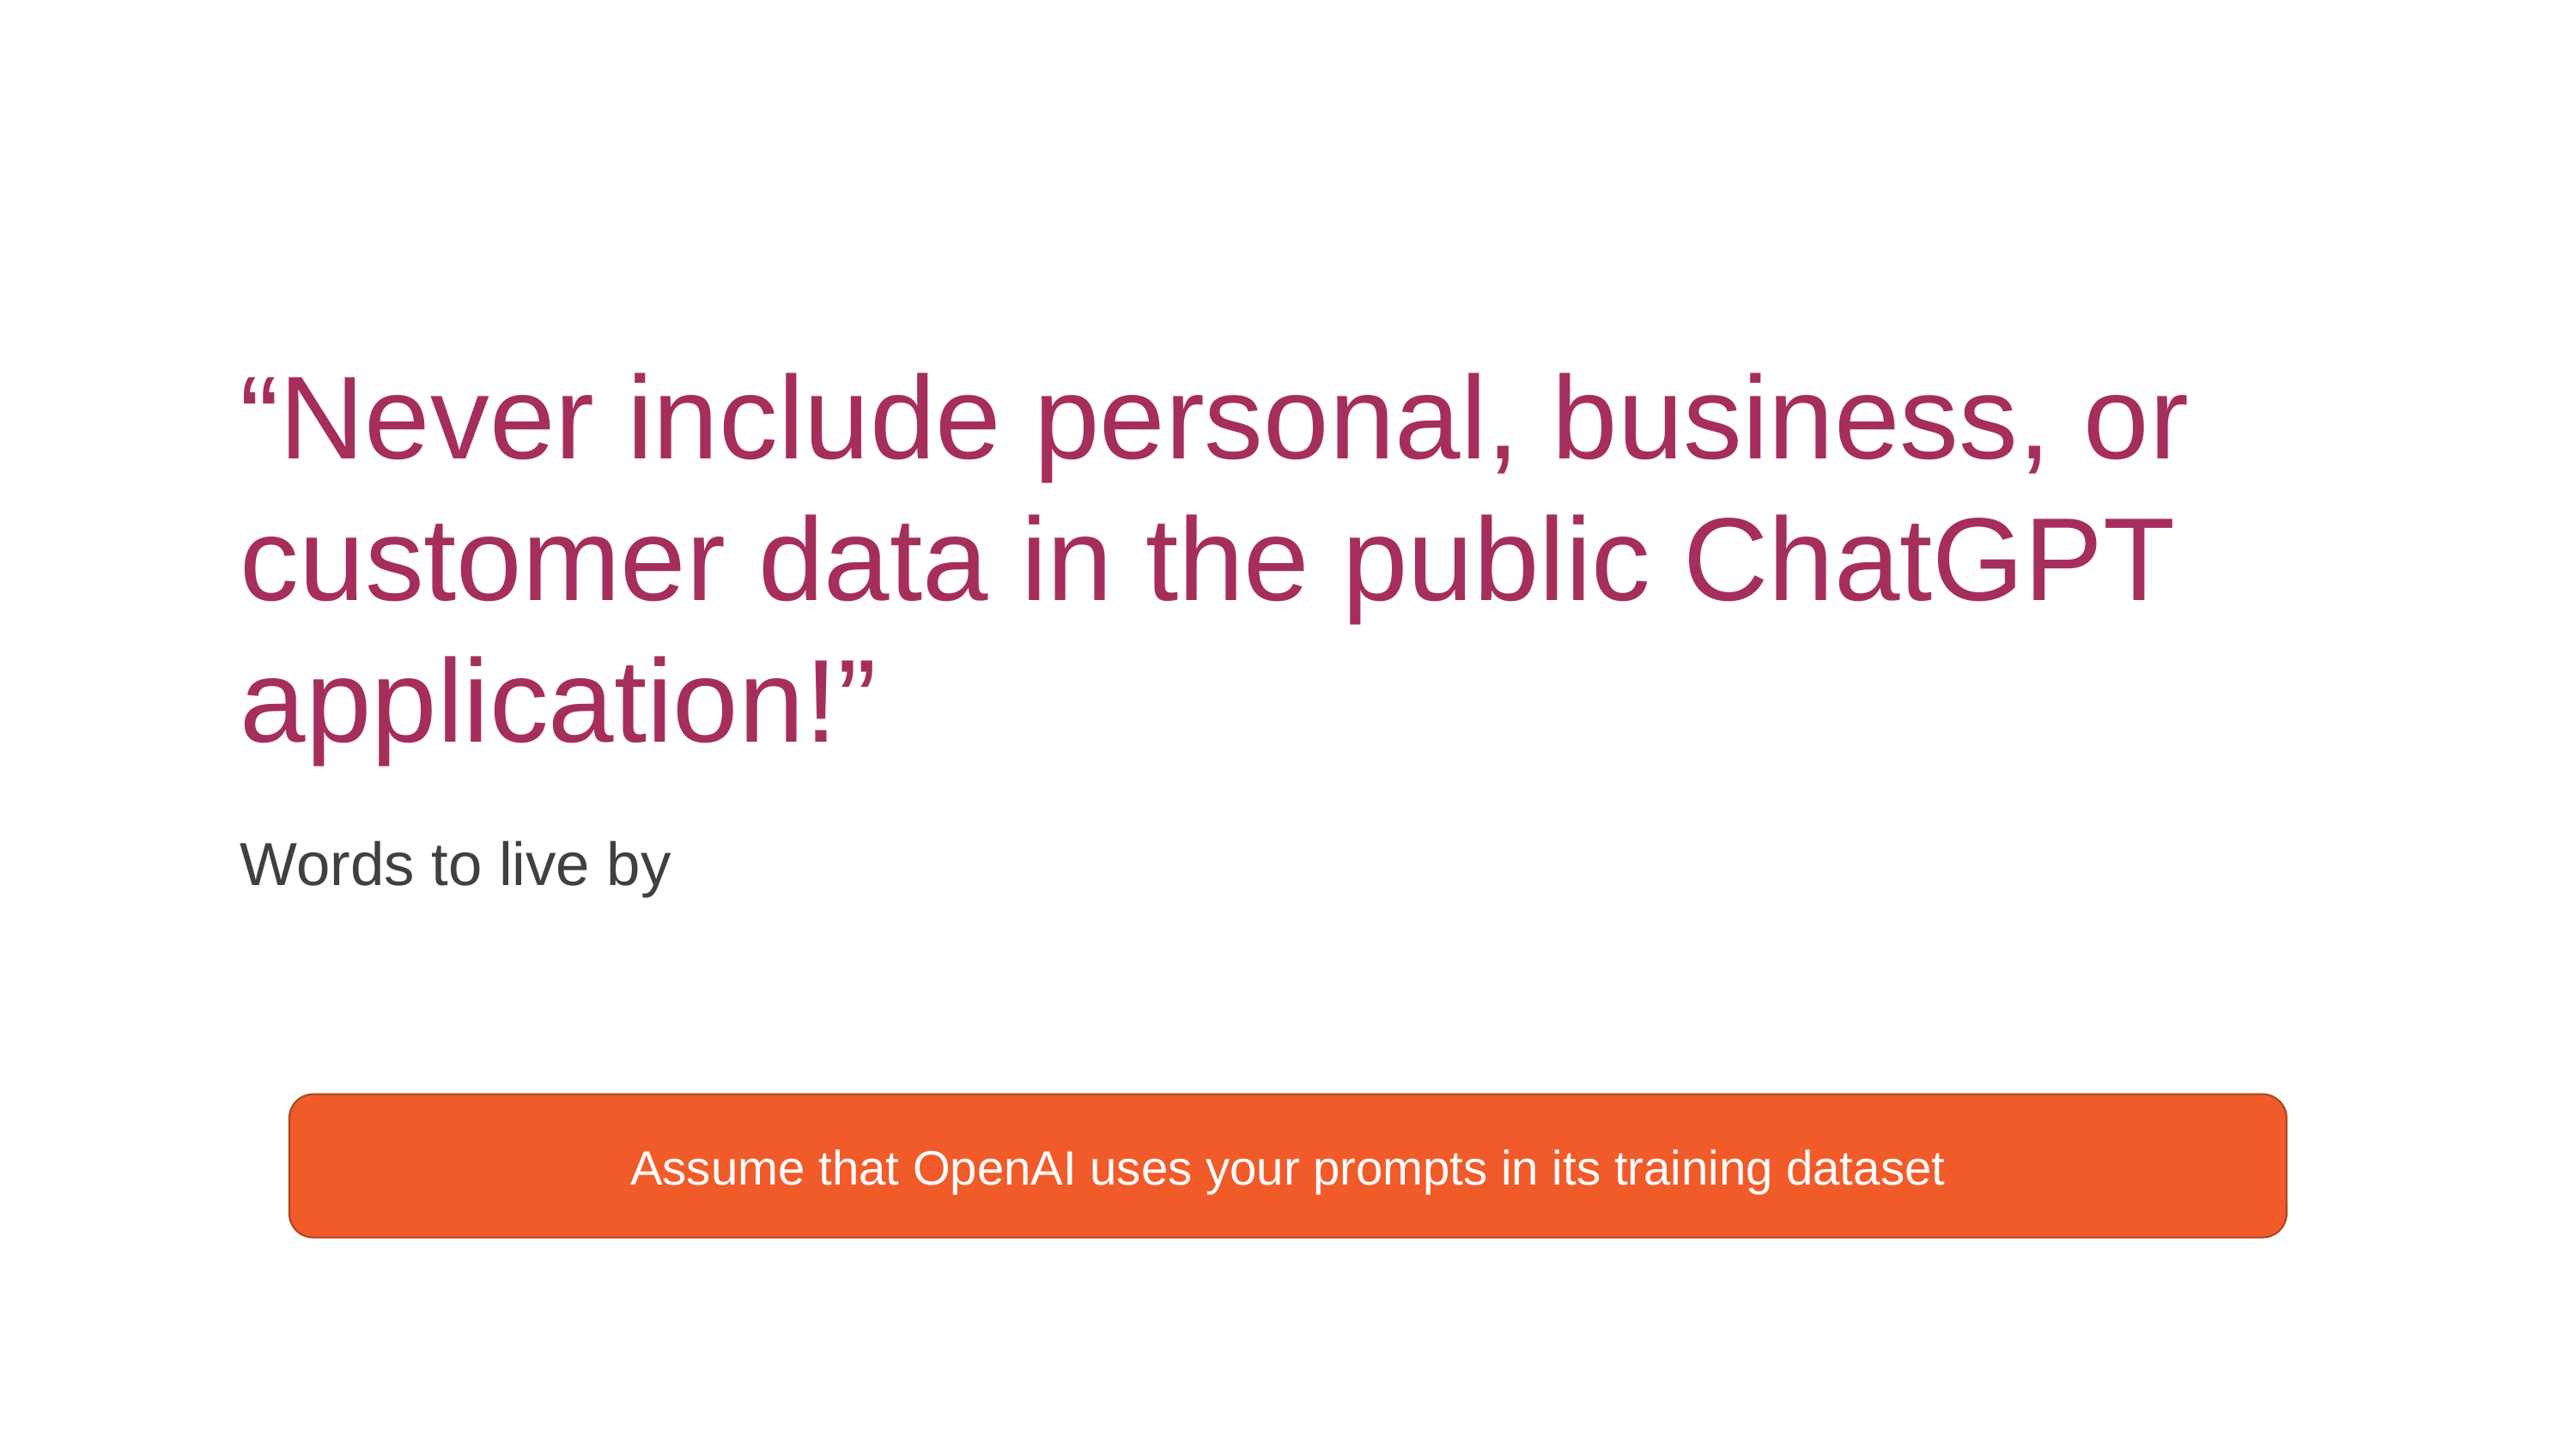

# “Never include personal, business, or customer data in the public ChatGPT application!”
Words to live by
Assume that OpenAI uses your prompts in its training dataset